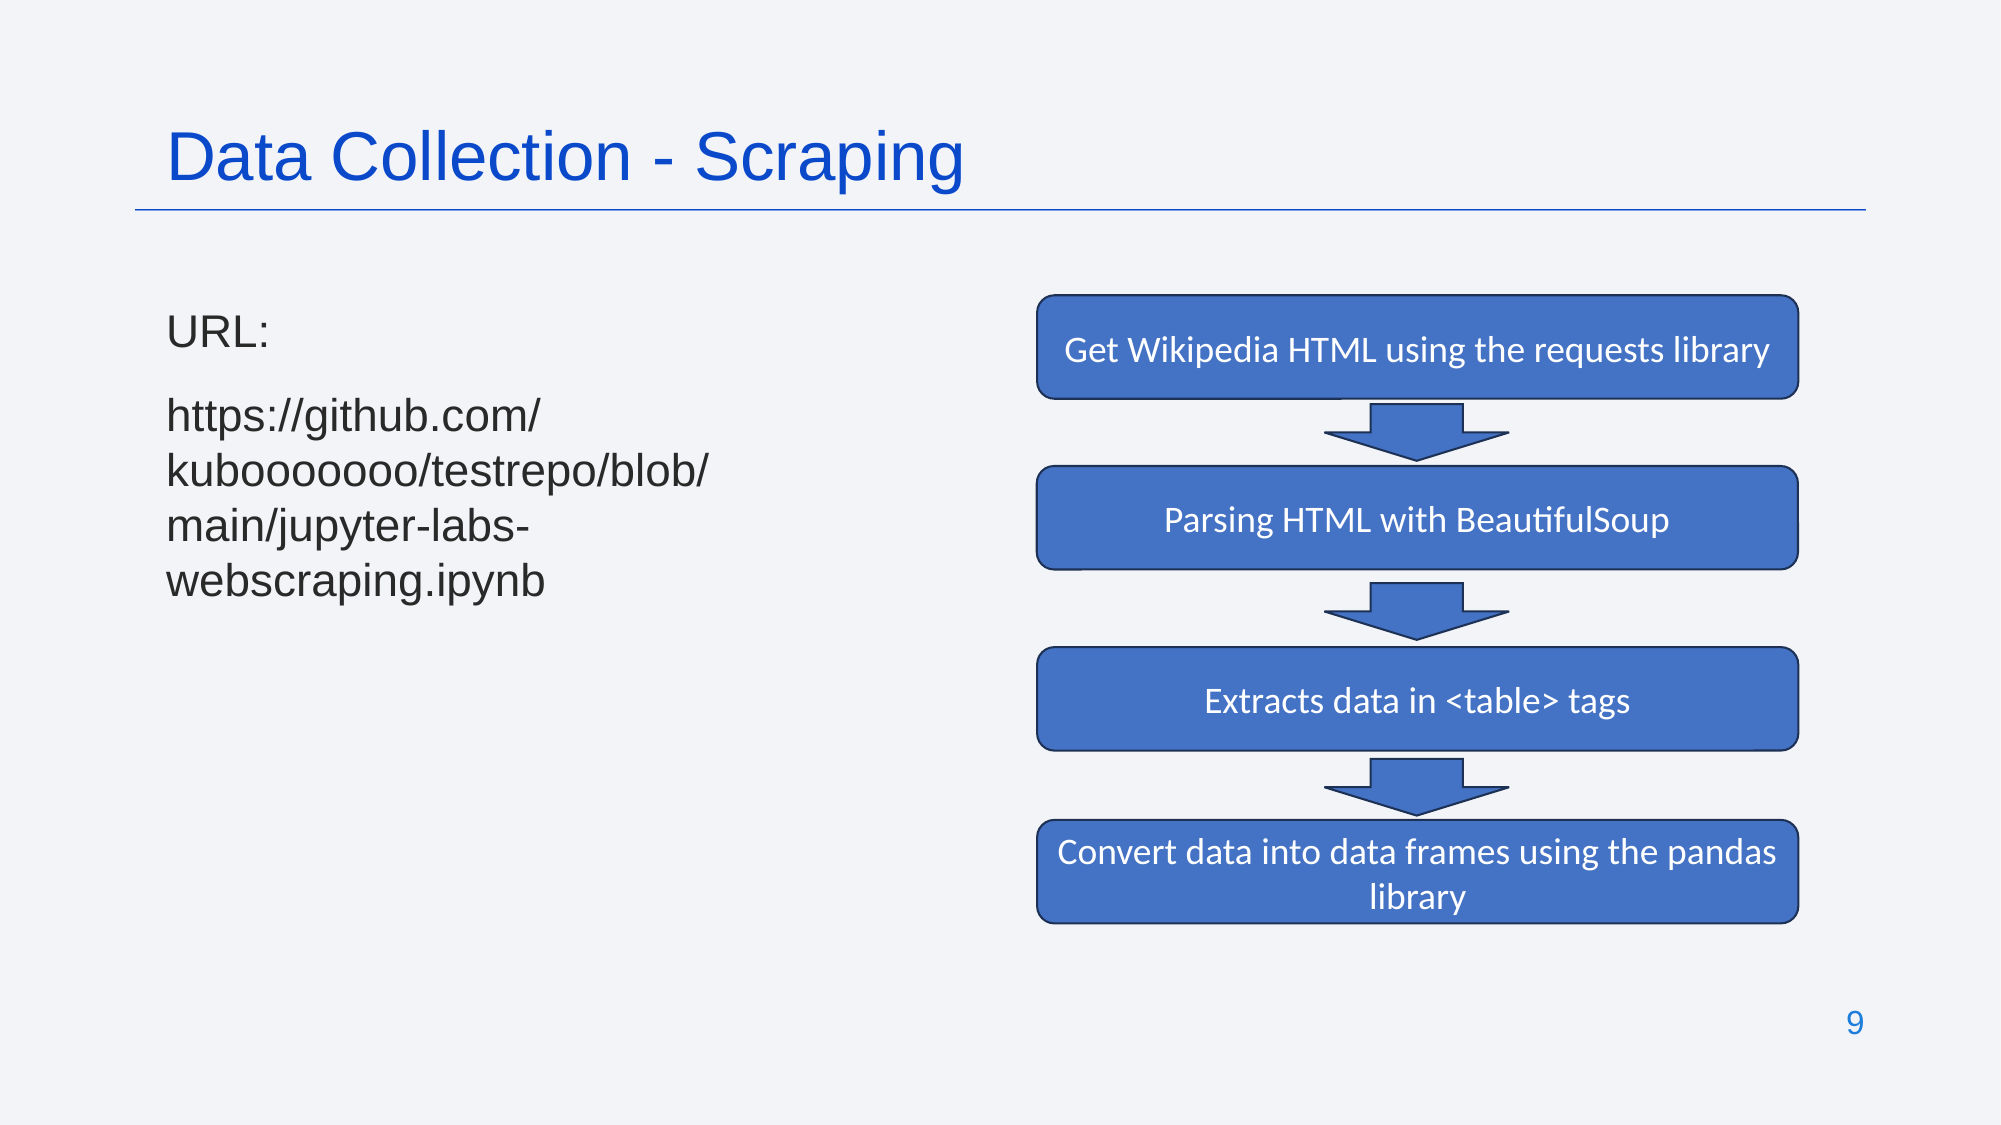

Data Collection - Scraping
URL:
https://github.com/kubooooooo/testrepo/blob/main/jupyter-labs-webscraping.ipynb
Get Wikipedia HTML using the requests library

Parsing HTML with BeautifulSoup

Extracts data in <table> tags

Convert data into data frames using the pandas library
9